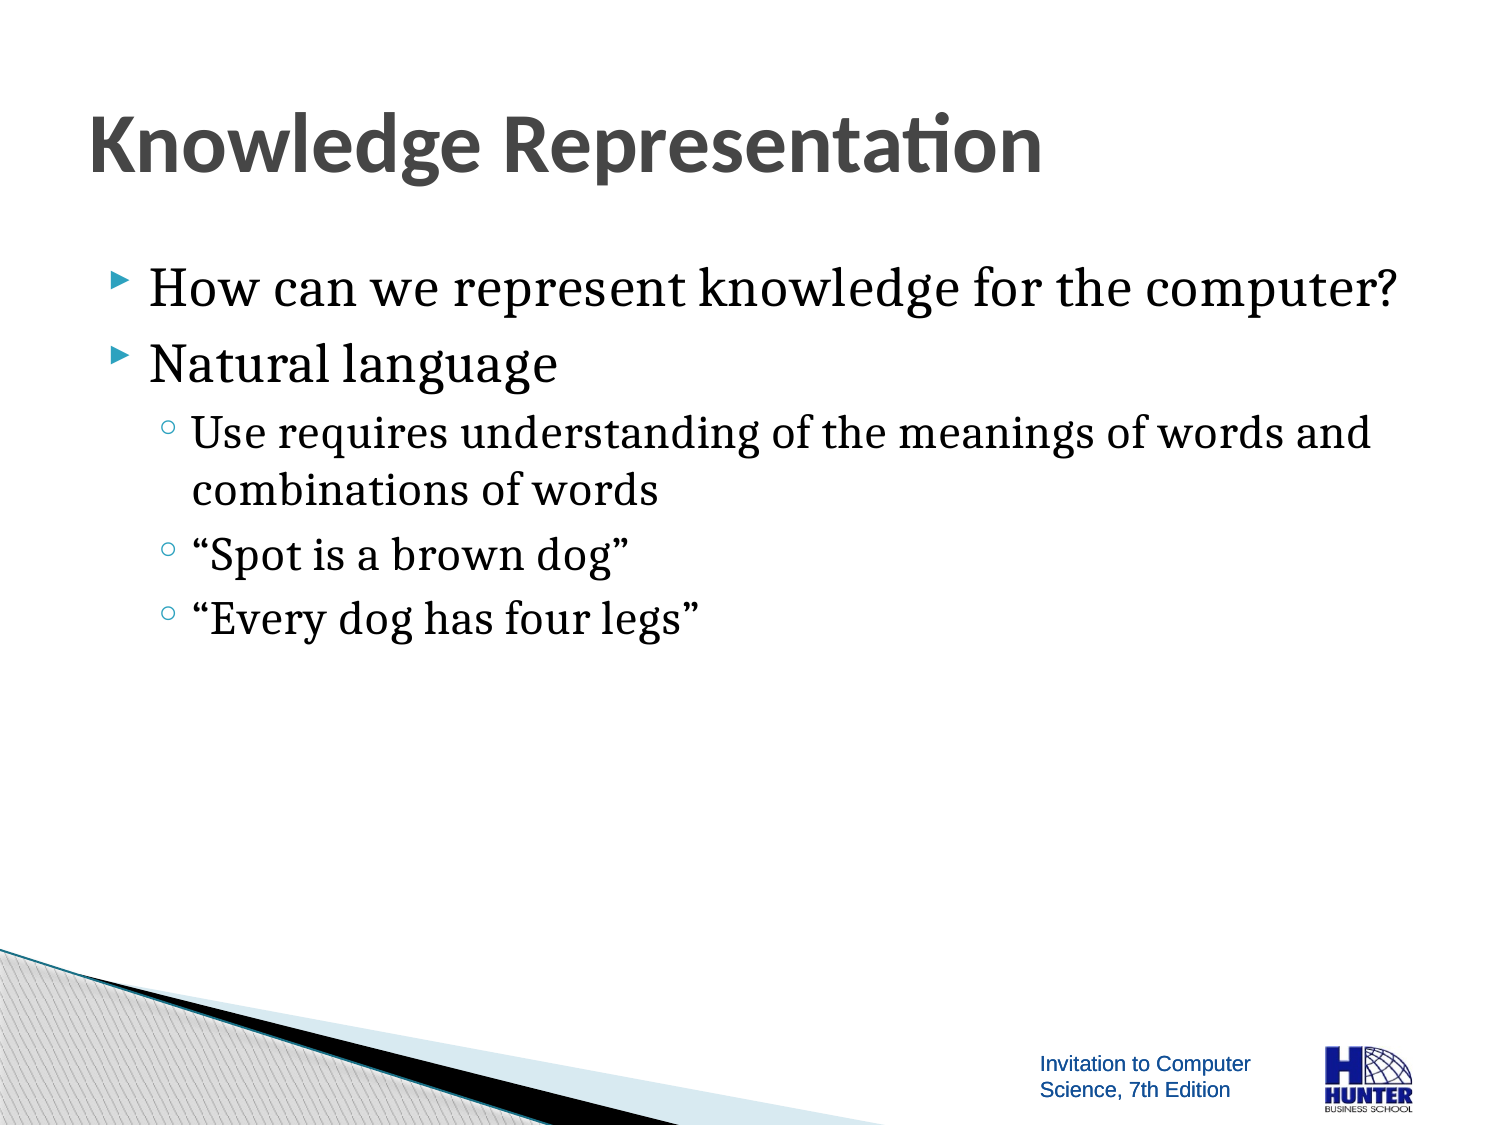

# Knowledge Representation
How can we represent knowledge for the computer?
Natural language
Use requires understanding of the meanings of words and combinations of words
“Spot is a brown dog”
“Every dog has four legs”